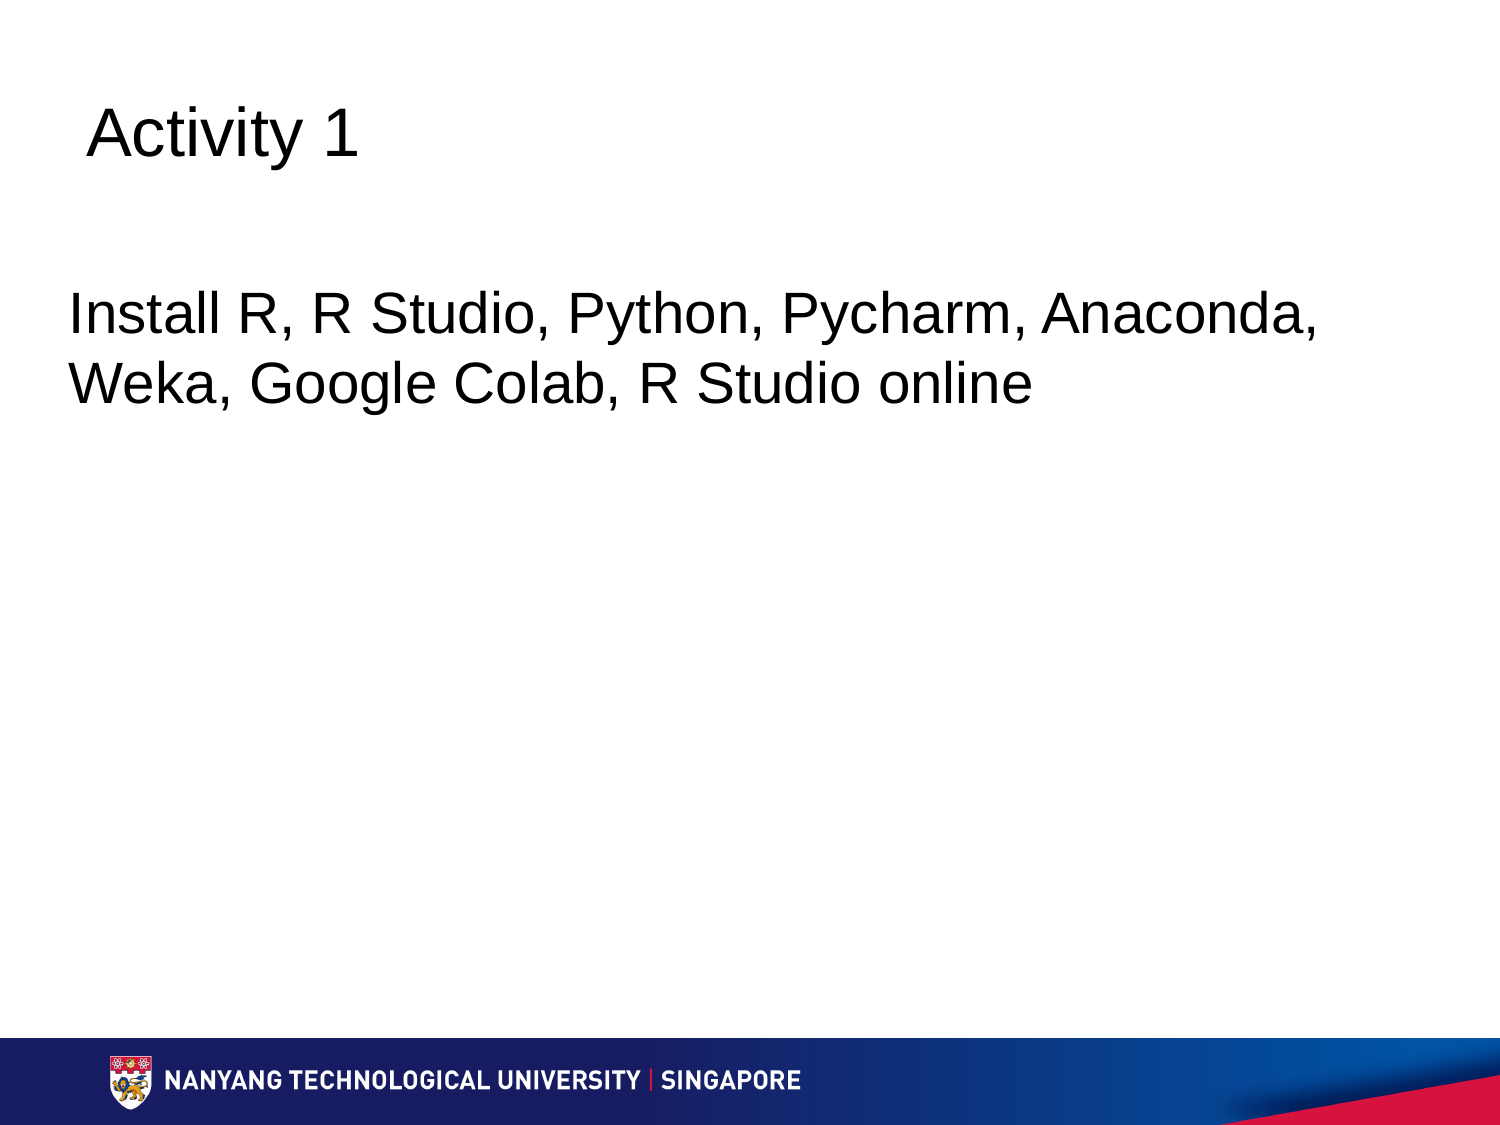

# Activity 1
Install R, R Studio, Python, Pycharm, Anaconda, Weka, Google Colab, R Studio online